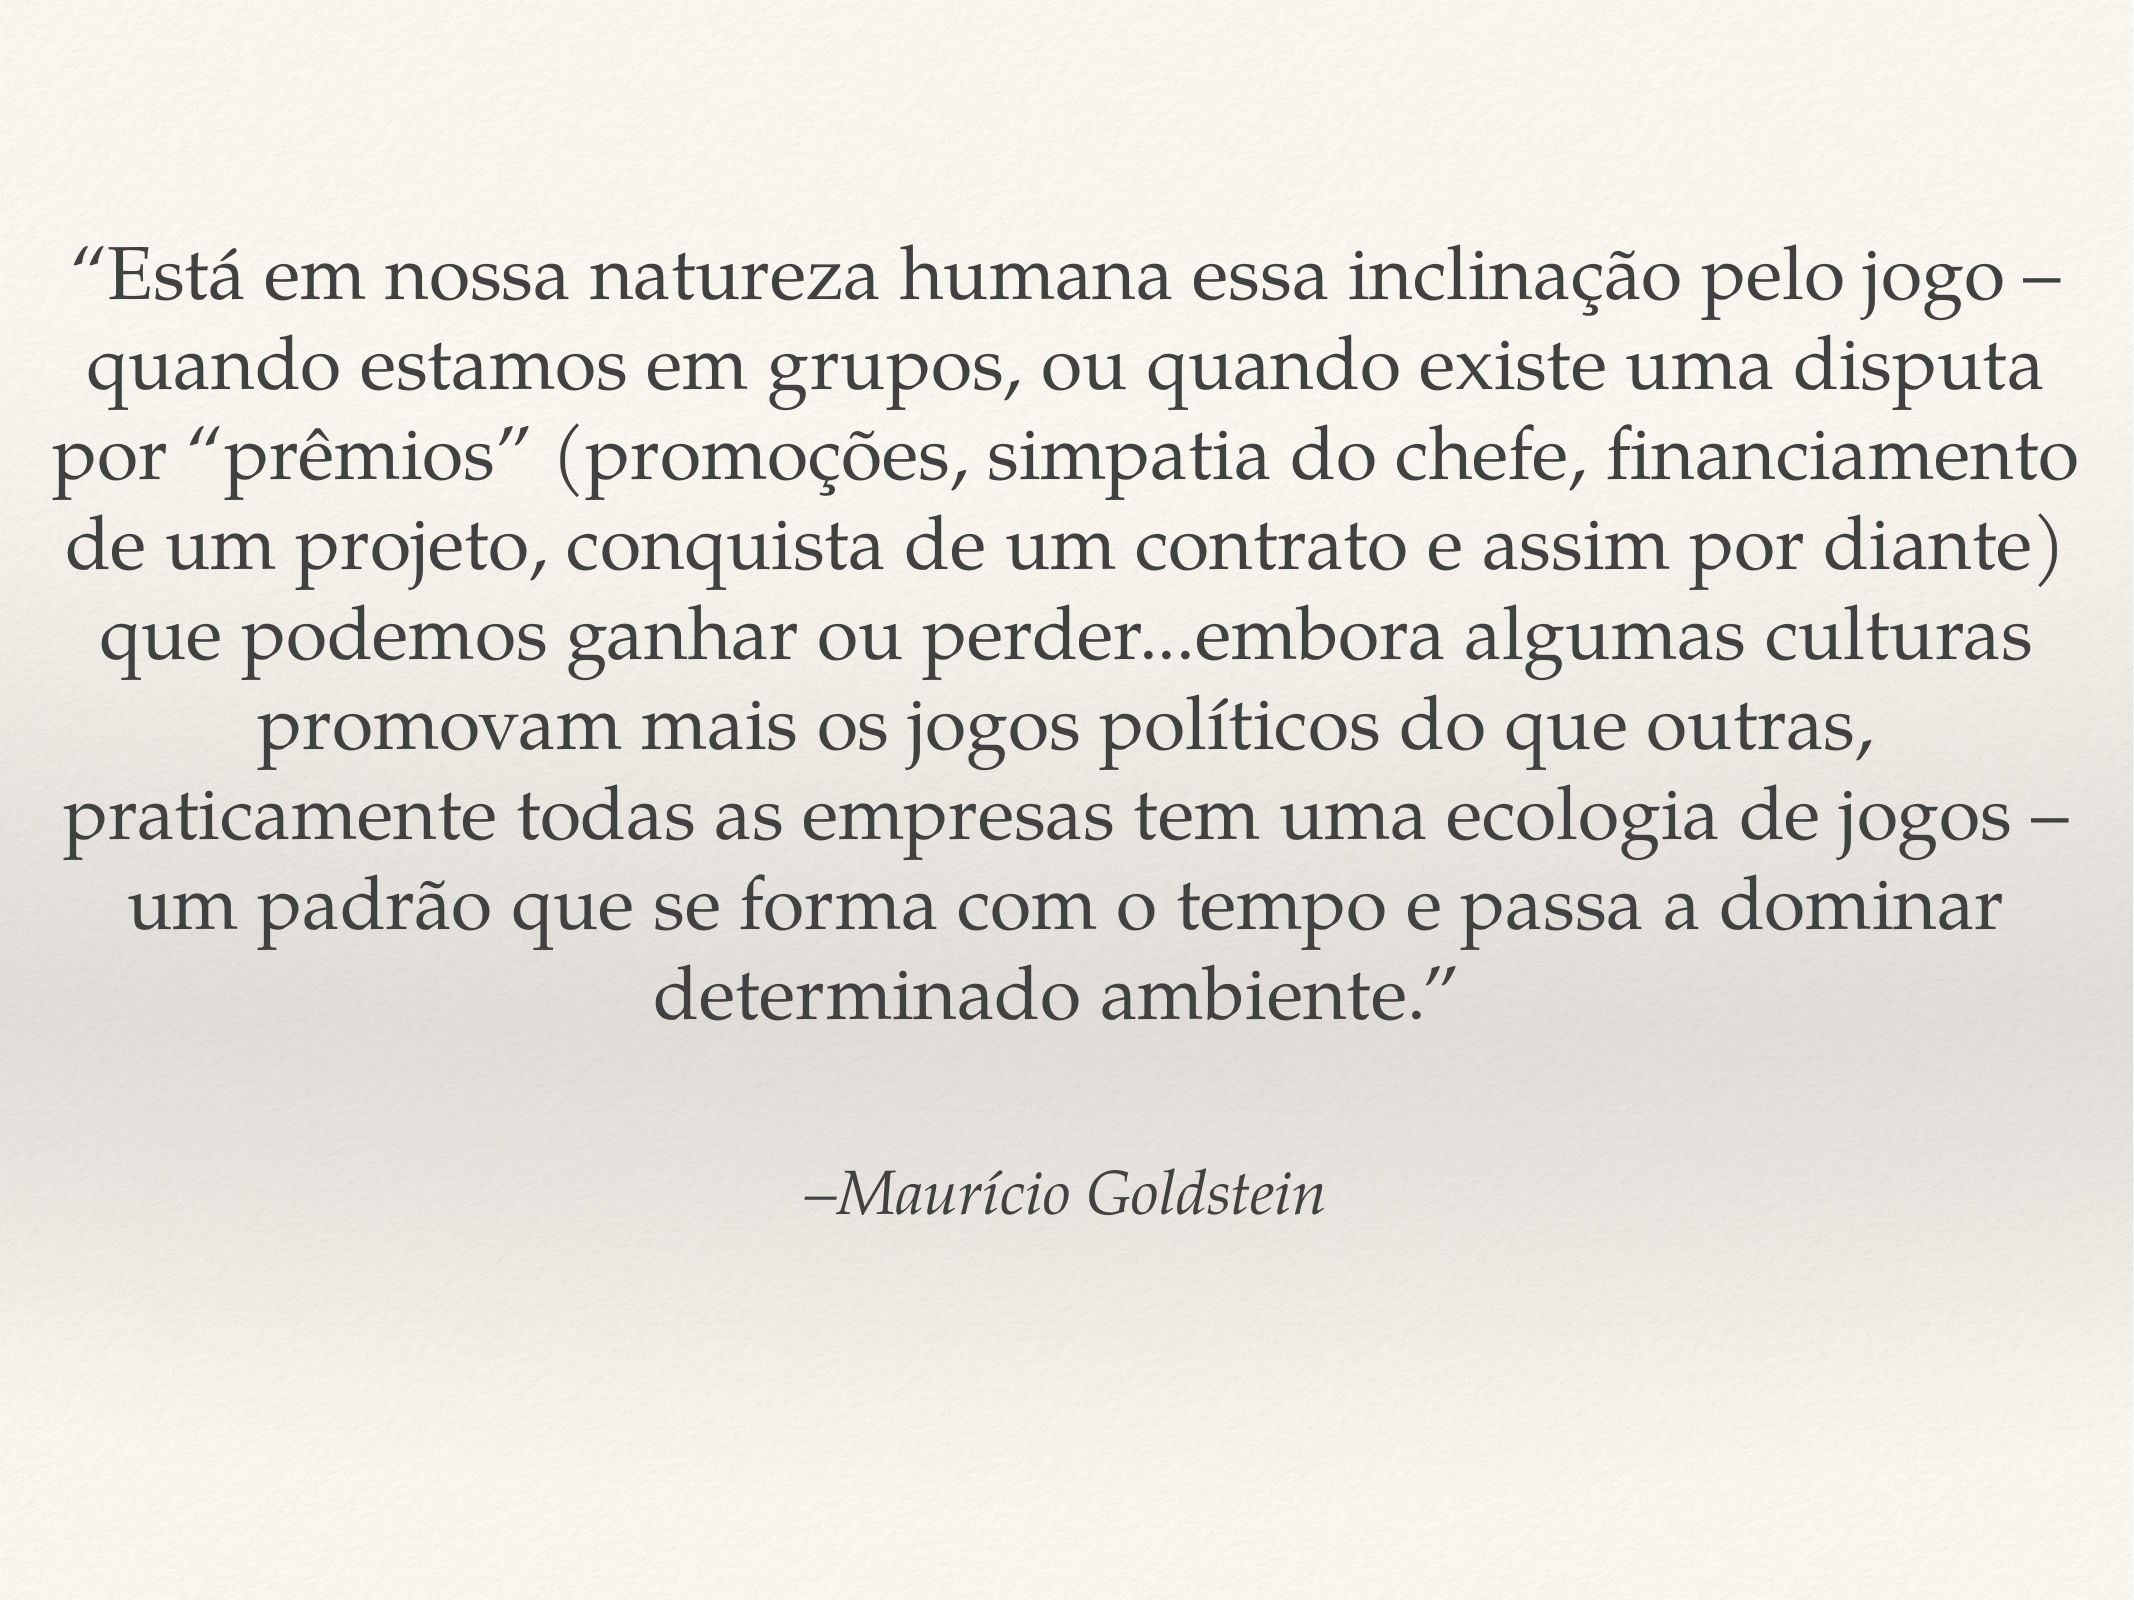

“Está em nossa natureza humana essa inclinação pelo jogo – quando estamos em grupos, ou quando existe uma disputa por “prêmios” (promoções, simpatia do chefe, financiamento de um projeto, conquista de um contrato e assim por diante) que podemos ganhar ou perder...embora algumas culturas promovam mais os jogos políticos do que outras, praticamente todas as empresas tem uma ecologia de jogos – um padrão que se forma com o tempo e passa a dominar determinado ambiente.”
–Maurício Goldstein